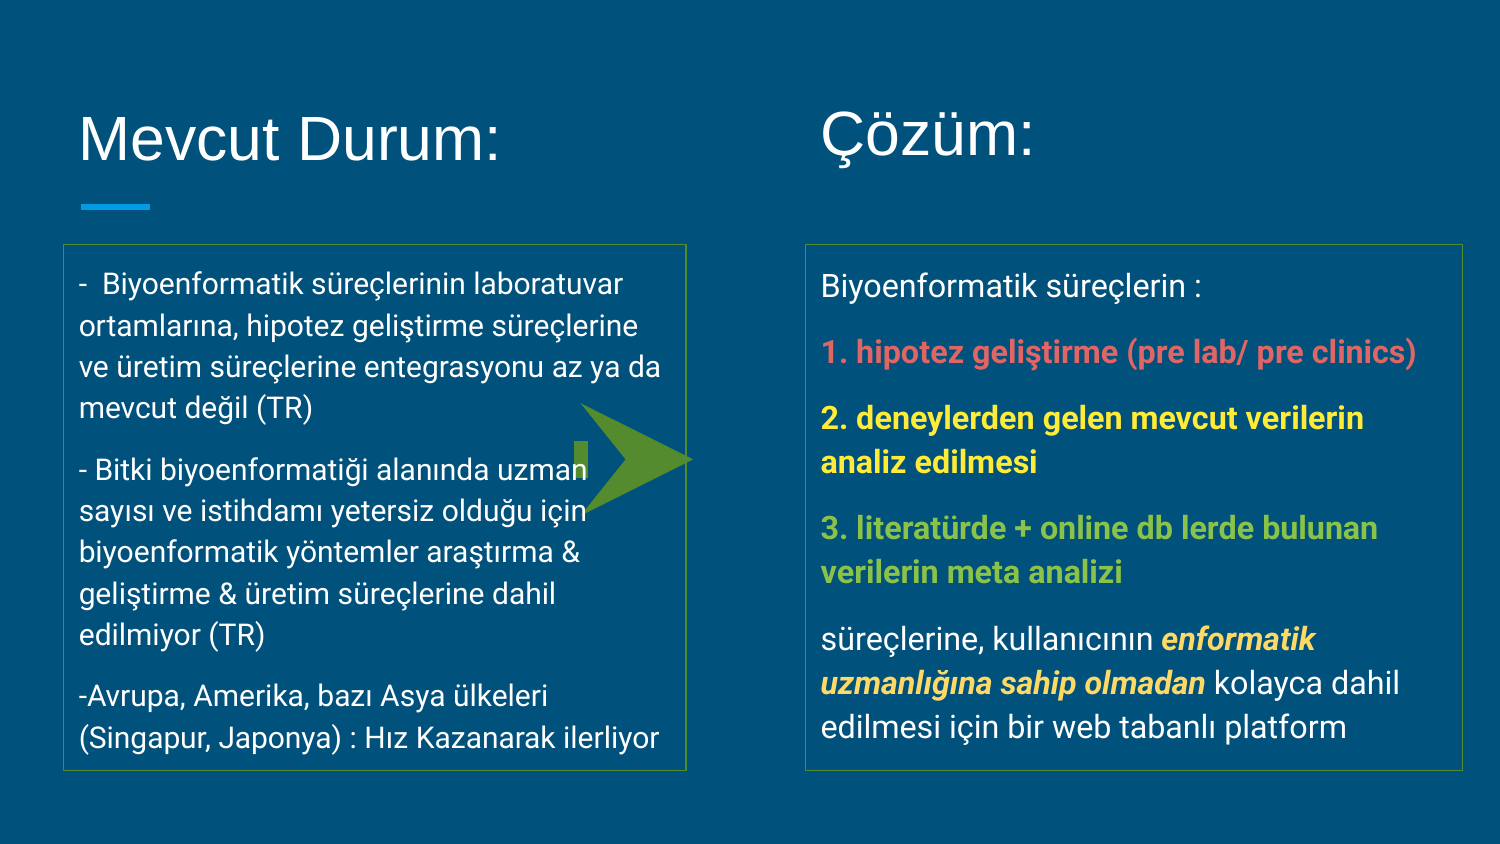

# Mevcut Durum:
Çözüm:
-  Biyoenformatik süreçlerinin laboratuvar ortamlarına, hipotez geliştirme süreçlerine ve üretim süreçlerine entegrasyonu az ya da mevcut değil (TR)
- Bitki biyoenformatiği alanında uzman sayısı ve istihdamı yetersiz olduğu için biyoenformatik yöntemler araştırma & geliştirme & üretim süreçlerine dahil edilmiyor (TR)
-Avrupa, Amerika, bazı Asya ülkeleri (Singapur, Japonya) : Hız Kazanarak ilerliyor
Biyoenformatik süreçlerin :
1. hipotez geliştirme (pre lab/ pre clinics)
2. deneylerden gelen mevcut verilerin analiz edilmesi
3. literatürde + online db lerde bulunan verilerin meta analizi
süreçlerine, kullanıcının enformatik uzmanlığına sahip olmadan kolayca dahil edilmesi için bir web tabanlı platform